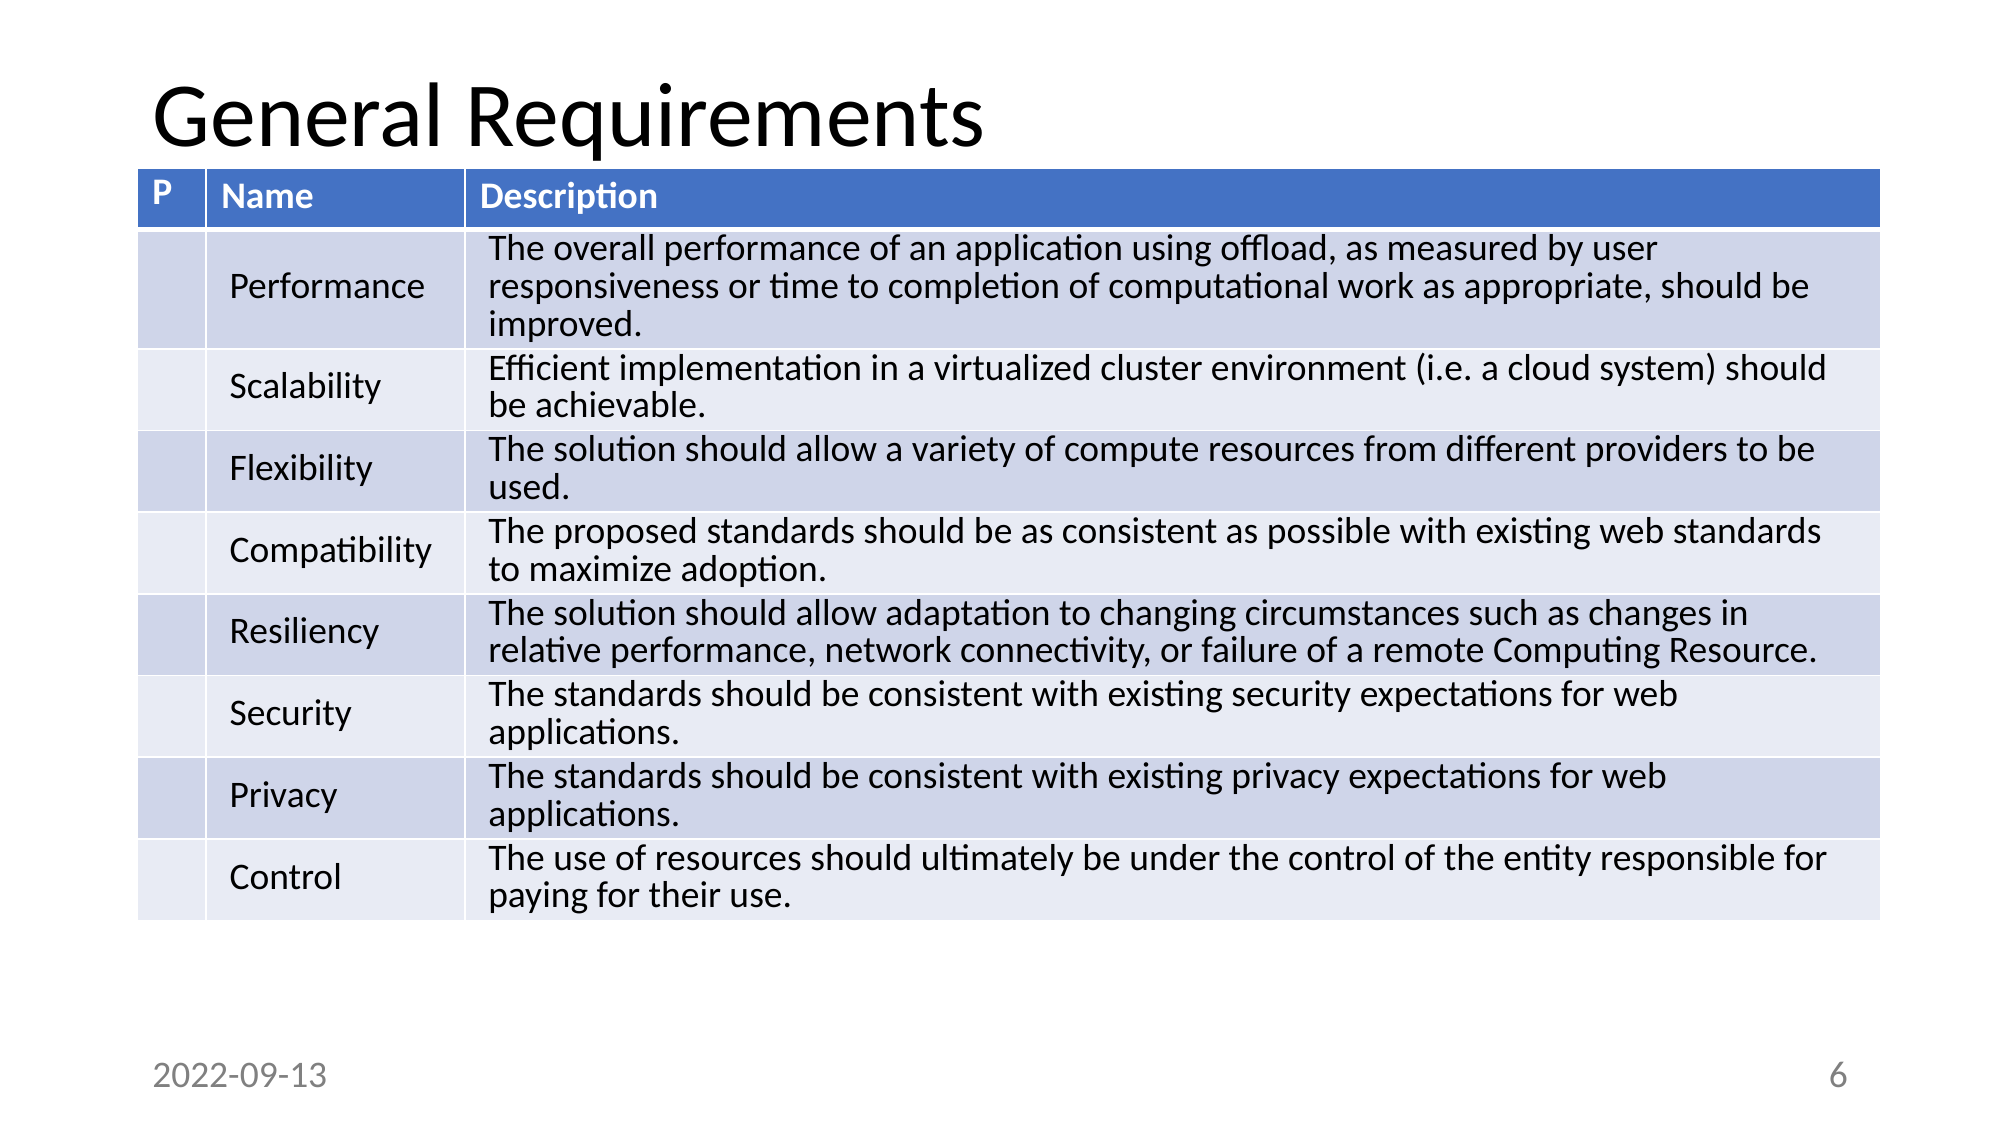

# General Requirements
| P | Name | Description |
| --- | --- | --- |
|  | Performance | The overall performance of an application using offload, as measured by user responsiveness or time to completion of computational work as appropriate, should be improved. |
|  | Scalability | Efficient implementation in a virtualized cluster environment (i.e. a cloud system) should be achievable. |
|  | Flexibility | The solution should allow a variety of compute resources from different providers to be used. |
|  | Compatibility | The proposed standards should be as consistent as possible with existing web standards to maximize adoption. |
|  | Resiliency | The solution should allow adaptation to changing circumstances such as changes in relative performance, network connectivity, or failure of a remote Computing Resource. |
|  | Security | The standards should be consistent with existing security expectations for web applications. |
|  | Privacy | The standards should be consistent with existing privacy expectations for web applications. |
|  | Control | The use of resources should ultimately be under the control of the entity responsible for paying for their use. |
2022-09-13
6